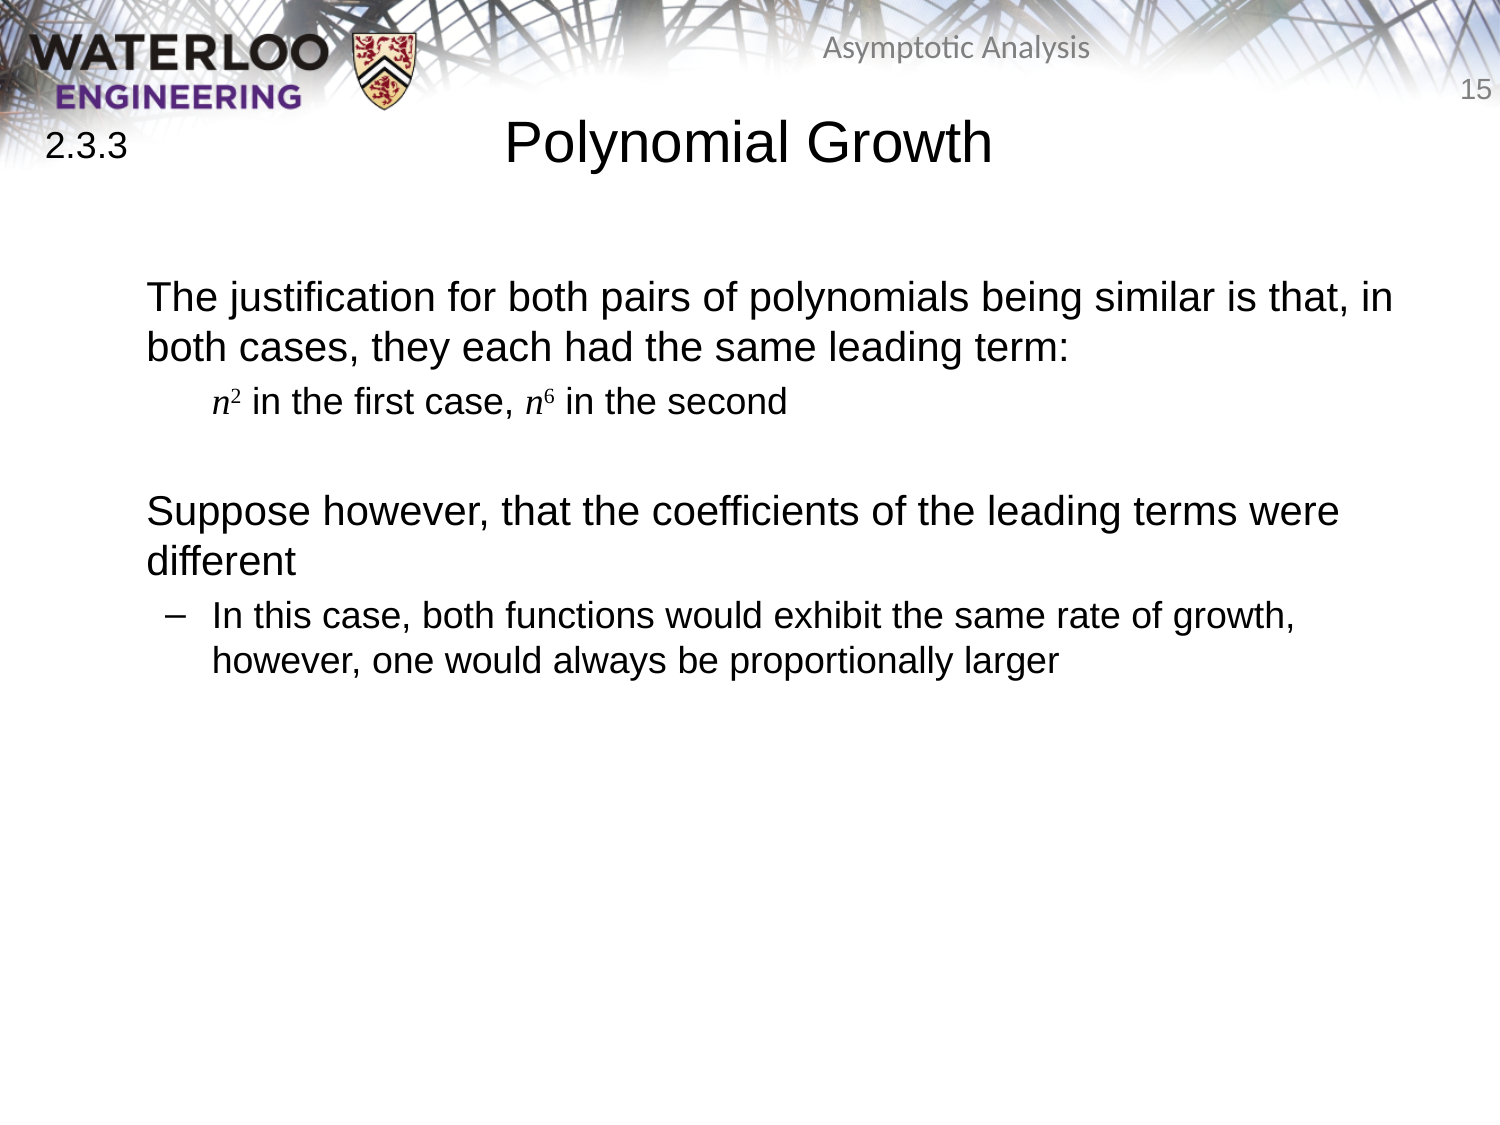

# Polynomial Growth
2.3.3
	The justification for both pairs of polynomials being similar is that, in both cases, they each had the same leading term:
	n2 in the first case, n6 in the second

	Suppose however, that the coefficients of the leading terms were different
In this case, both functions would exhibit the same rate of growth, however, one would always be proportionally larger